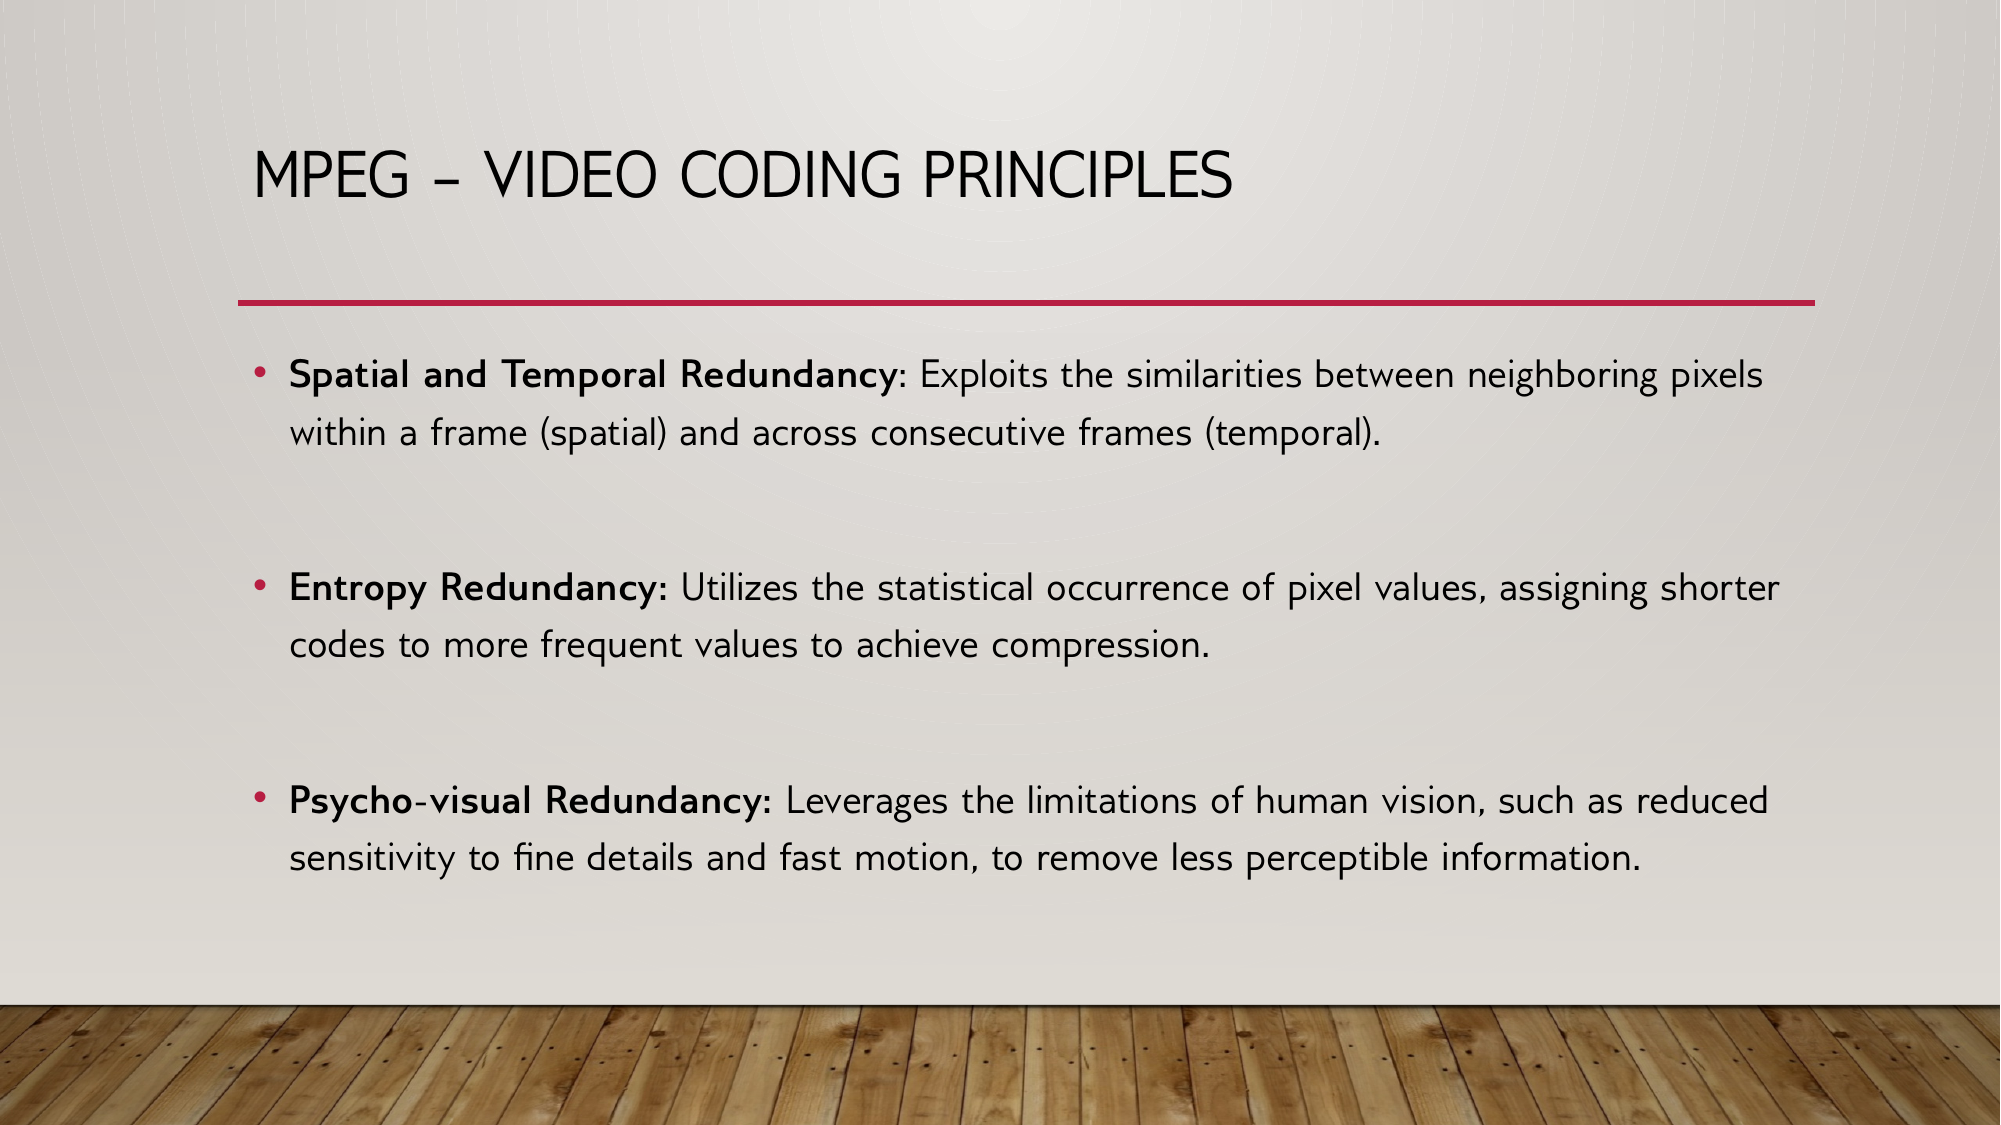

# MPEG – video Coding Principles
Spatial and Temporal Redundancy: Exploits the similarities between neighboring pixels within a frame (spatial) and across consecutive frames (temporal).​

Entropy Redundancy: Utilizes the statistical occurrence of pixel values, assigning shorter codes to more frequent values to achieve compression.​

Psycho-visual Redundancy: Leverages the limitations of human vision, such as reduced sensitivity to fine details and fast motion, to remove less perceptible information.